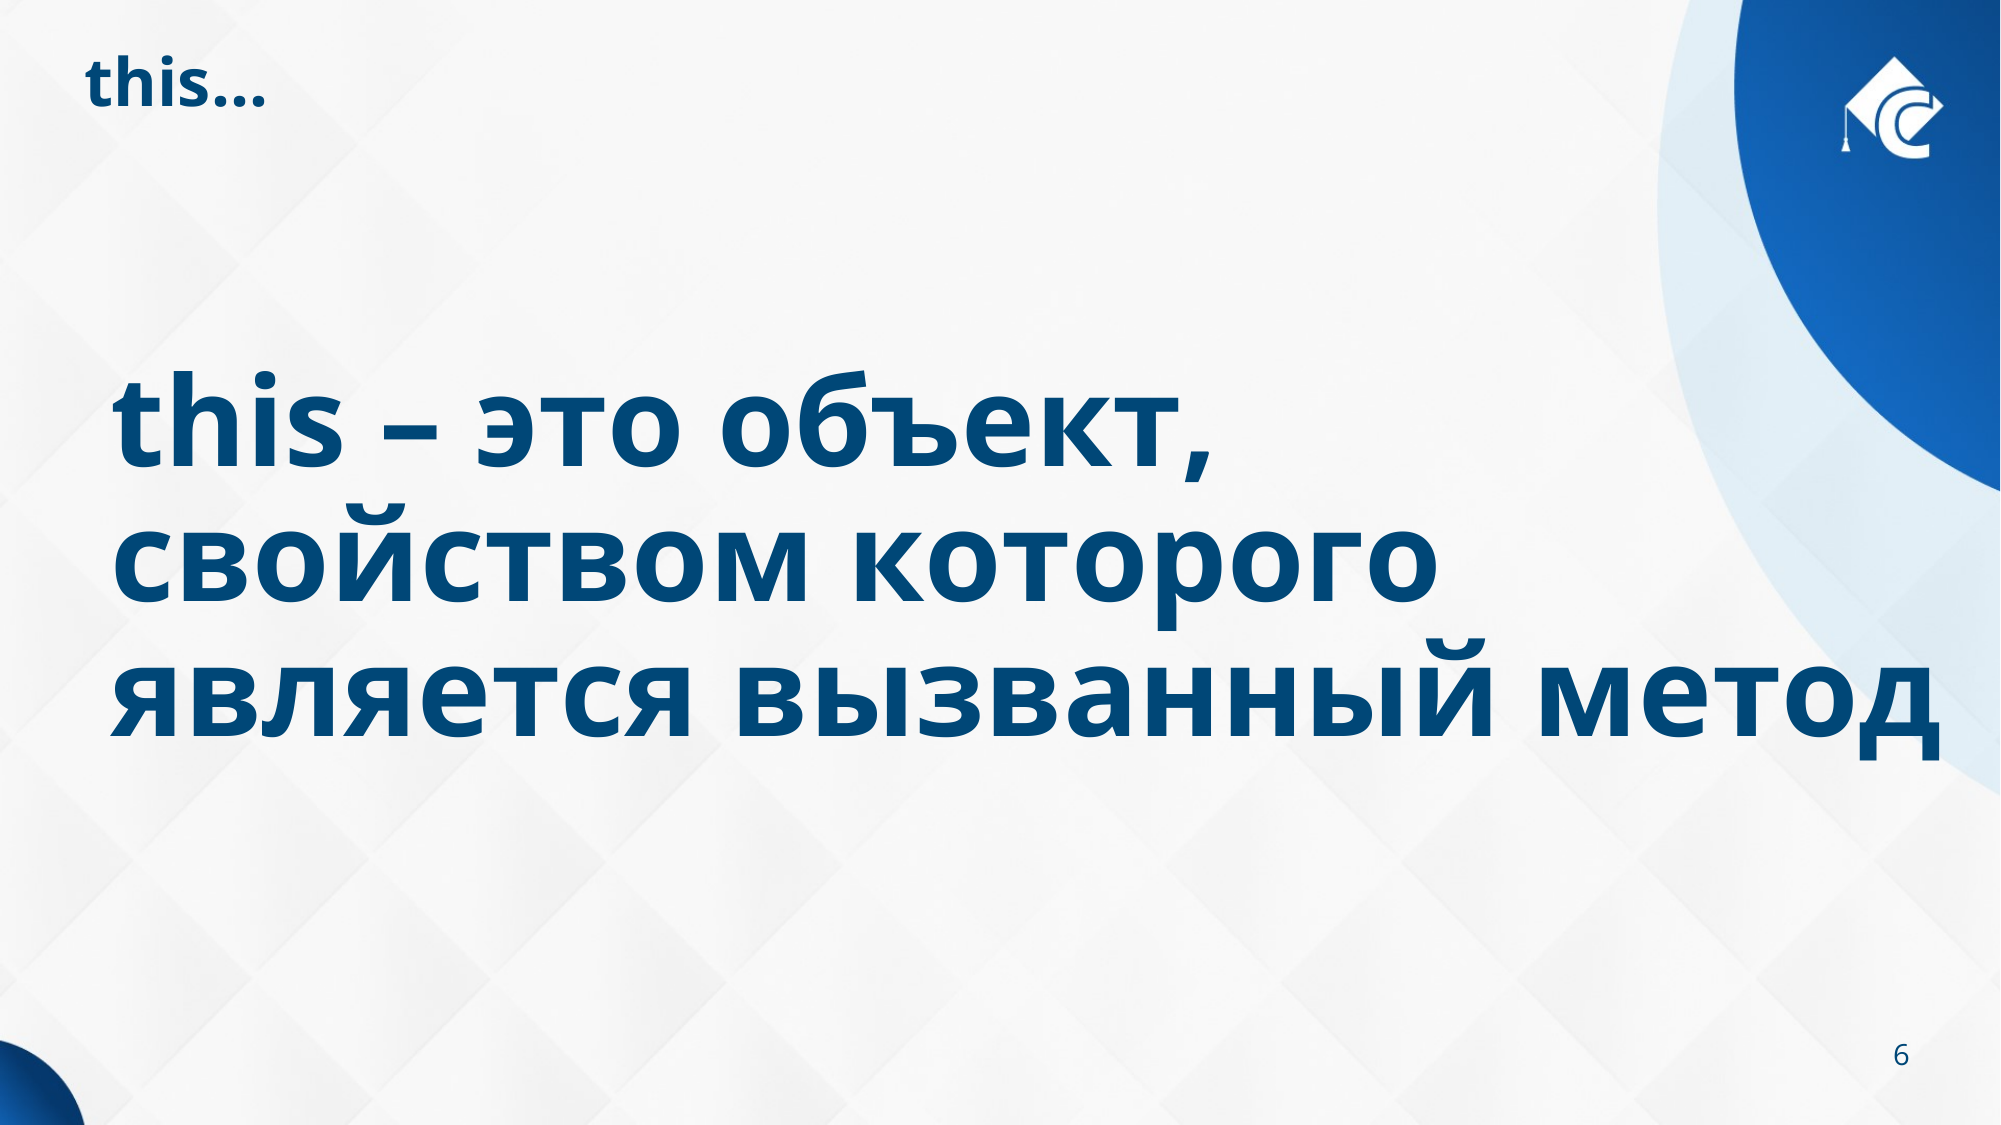

# this…
this – это объект, свойством которого является вызванный метод
6